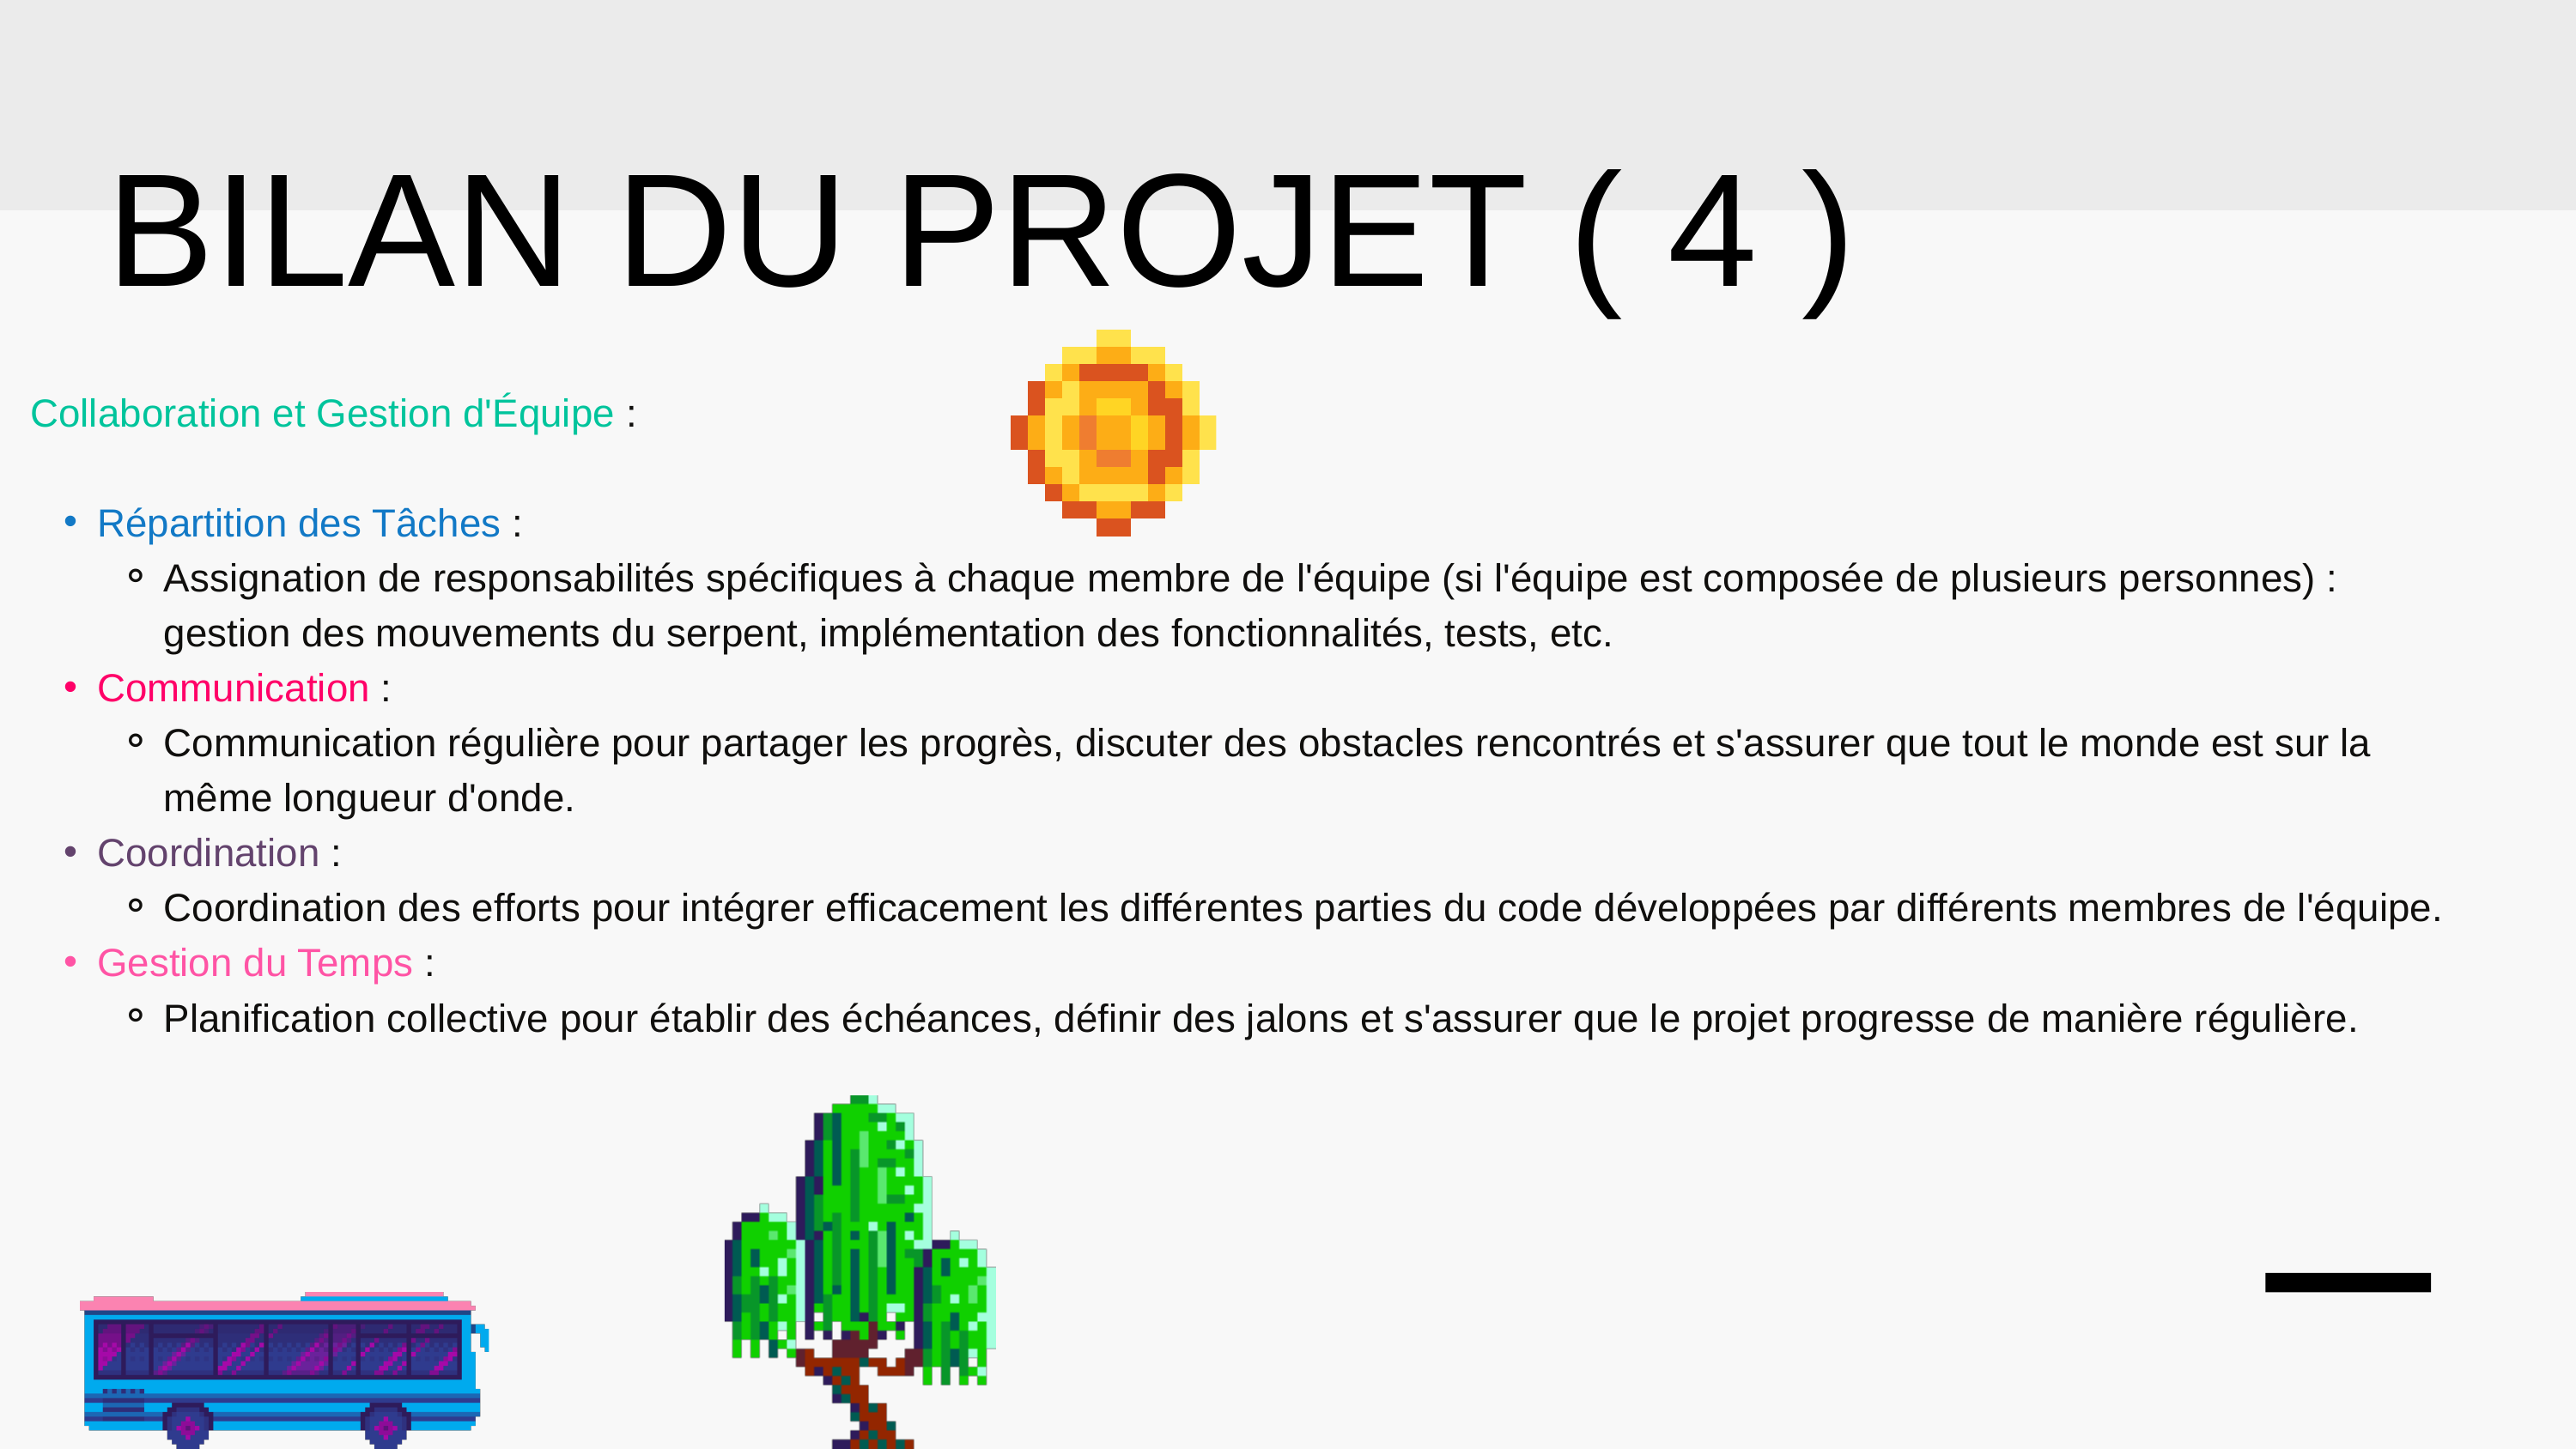

BILAN DU PROJET ( 4 )

Collaboration et Gestion d'Équipe :

Répartition des Tâches :
Assignation de responsabilités spécifiques à chaque membre de l'équipe (si l'équipe est composée de plusieurs personnes) : gestion des mouvements du serpent, implémentation des fonctionnalités, tests, etc.
Communication :
Communication régulière pour partager les progrès, discuter des obstacles rencontrés et s'assurer que tout le monde est sur la même longueur d'onde.
Coordination :
Coordination des efforts pour intégrer efficacement les différentes parties du code développées par différents membres de l'équipe.
Gestion du Temps :
Planification collective pour établir des échéances, définir des jalons et s'assurer que le projet progresse de manière régulière.